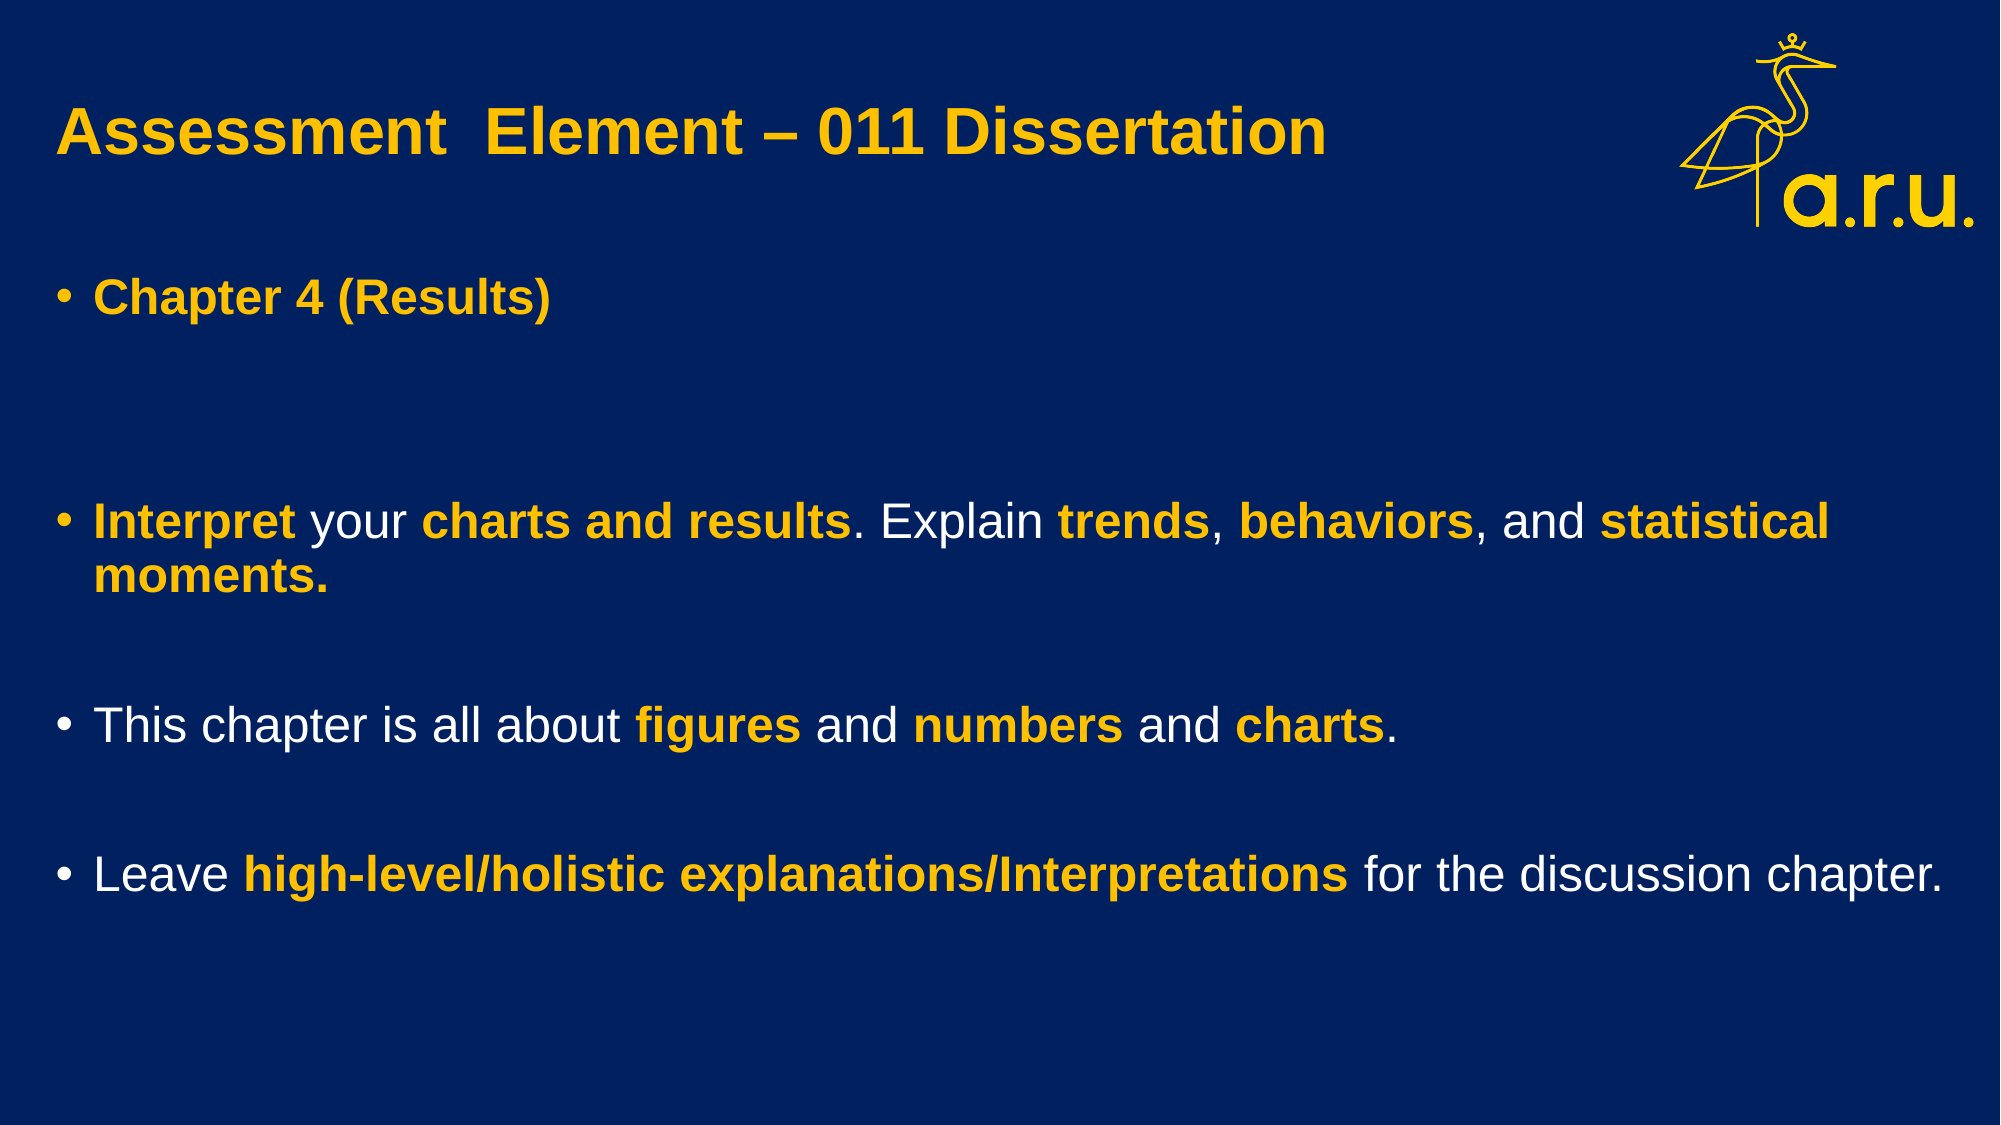

# Assessment  Element – 011 Dissertation
Chapter 4 (Results)

Interpret your charts and results. Explain trends, behaviors, and statistical moments.

This chapter is all about figures and numbers and charts.

Leave high-level/holistic explanations/Interpretations for the discussion chapter.